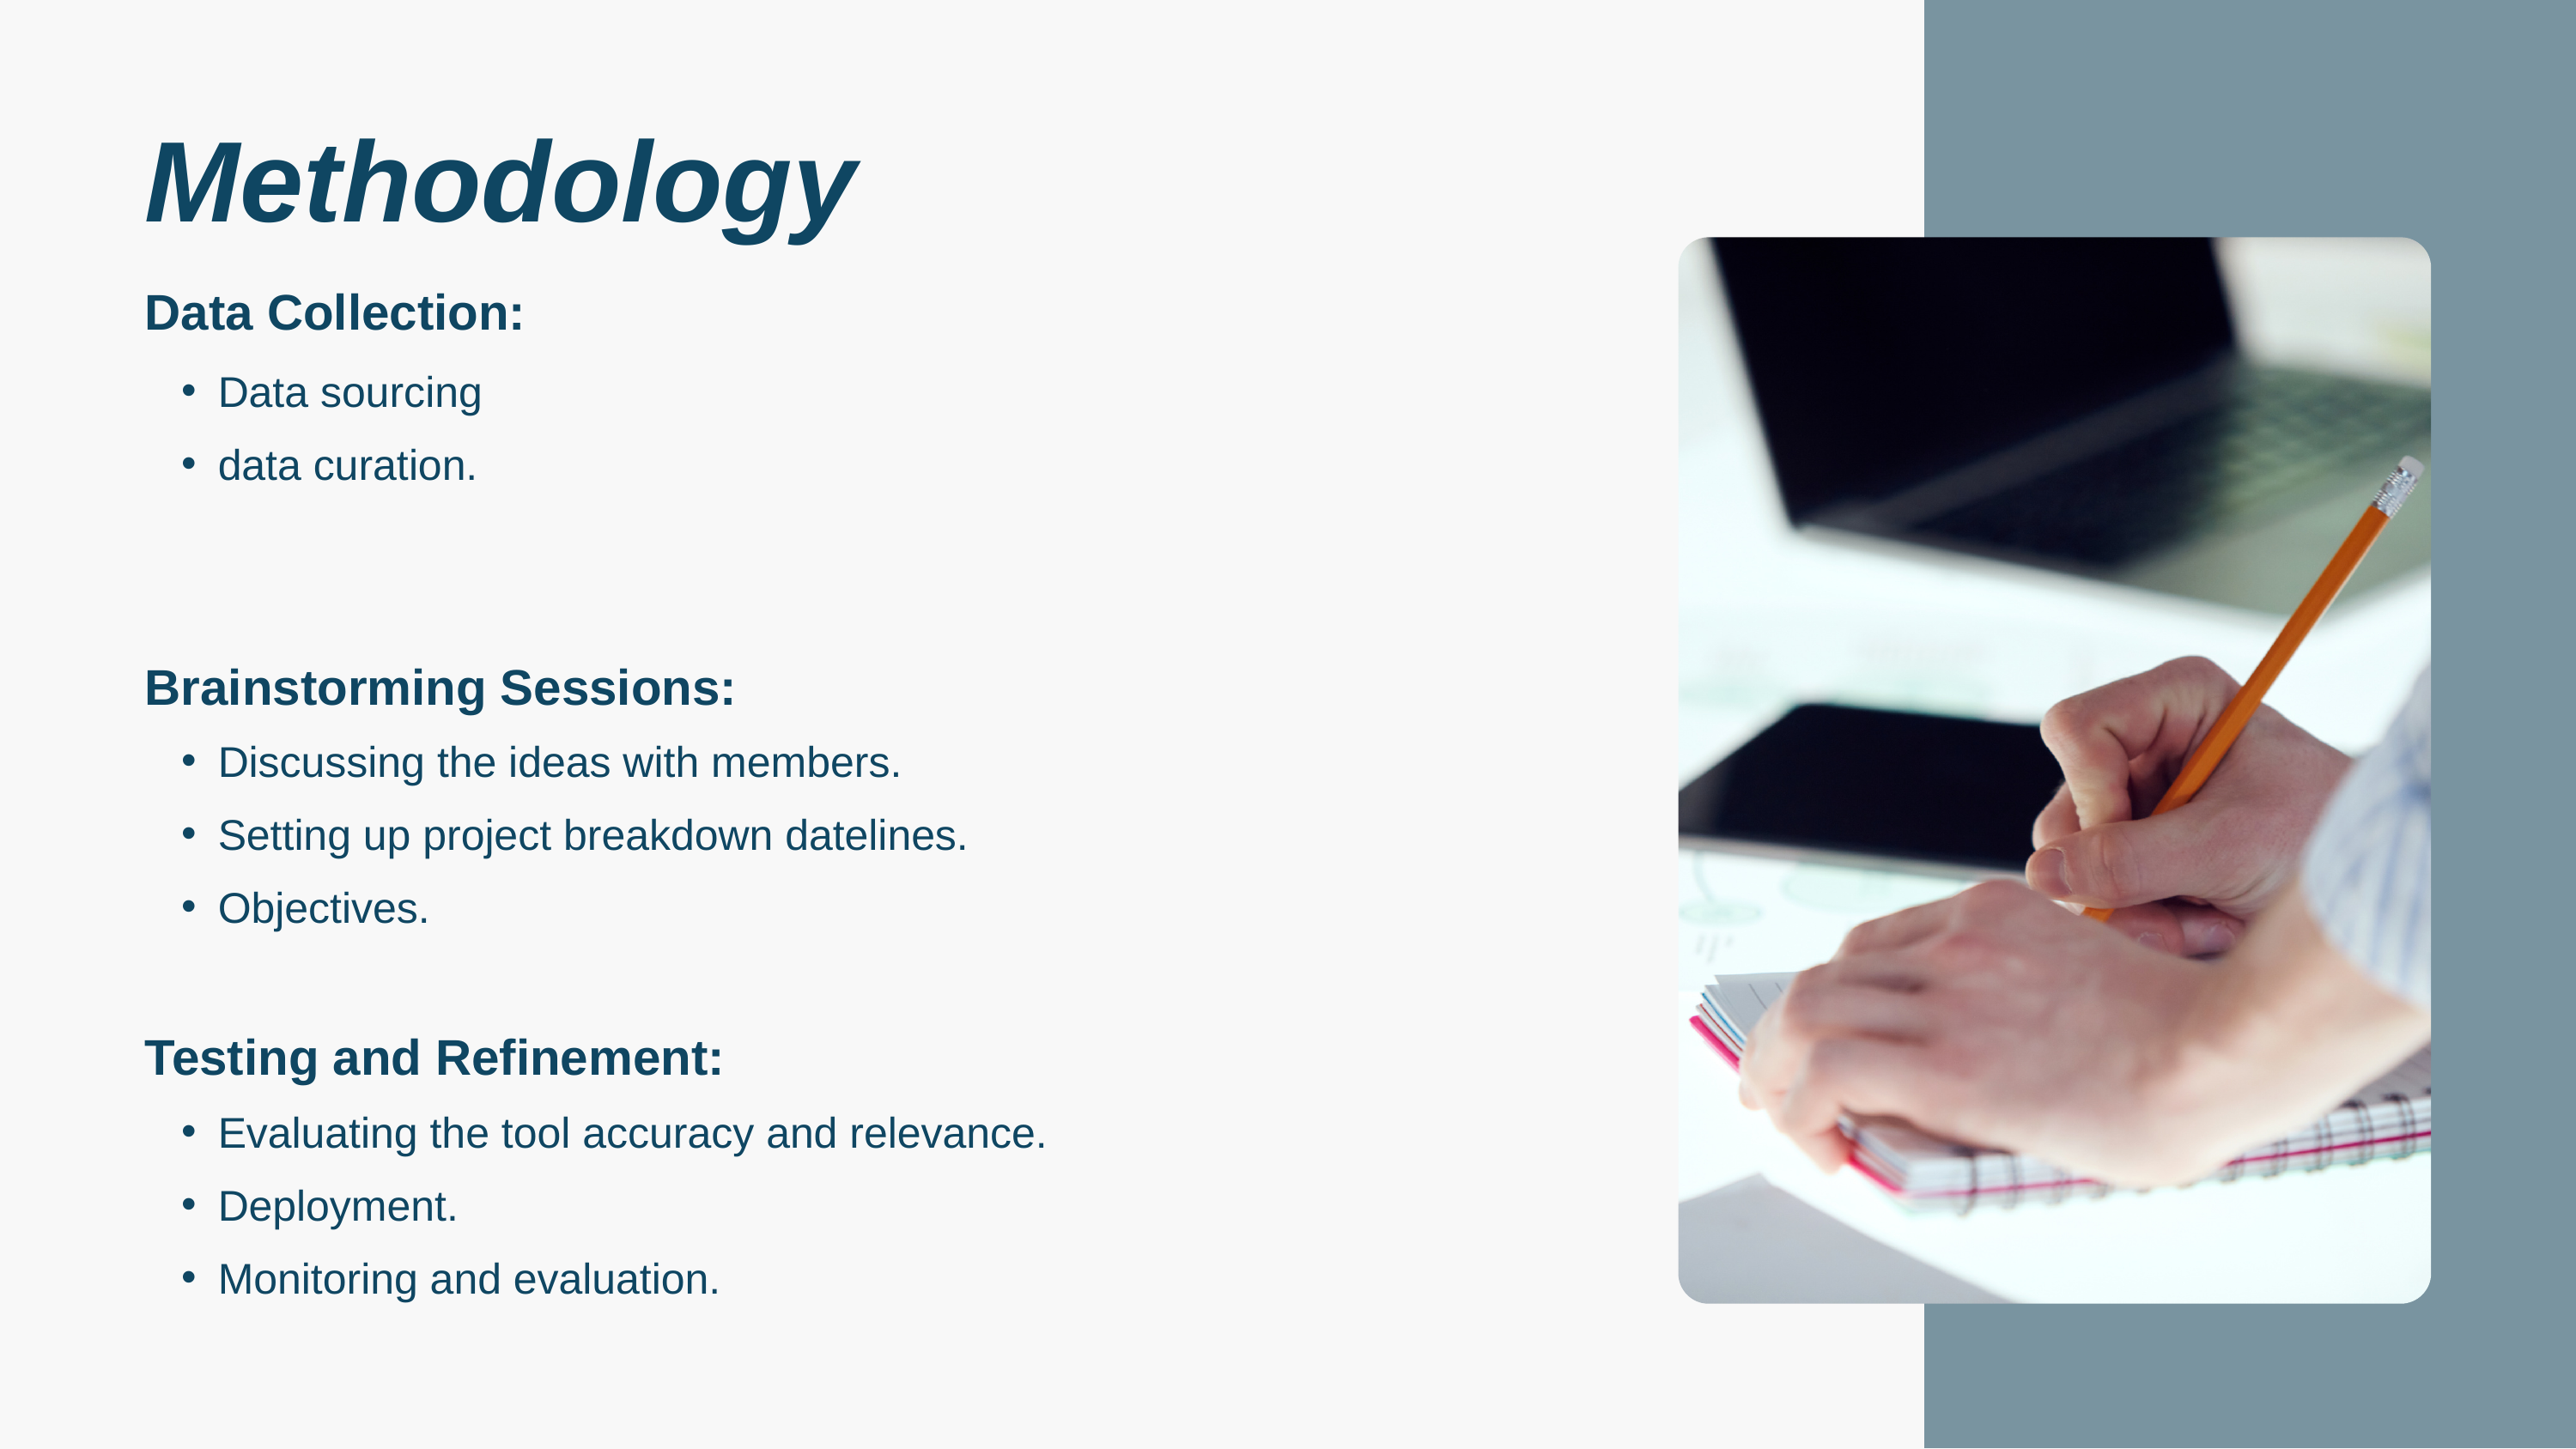

Methodology

Data Collection:
Data sourcing
data curation.
Brainstorming Sessions:
Discussing the ideas with members.
Setting up project breakdown datelines.
Objectives.

Testing and Refinement:
Evaluating the tool accuracy and relevance.
Deployment.
Monitoring and evaluation.